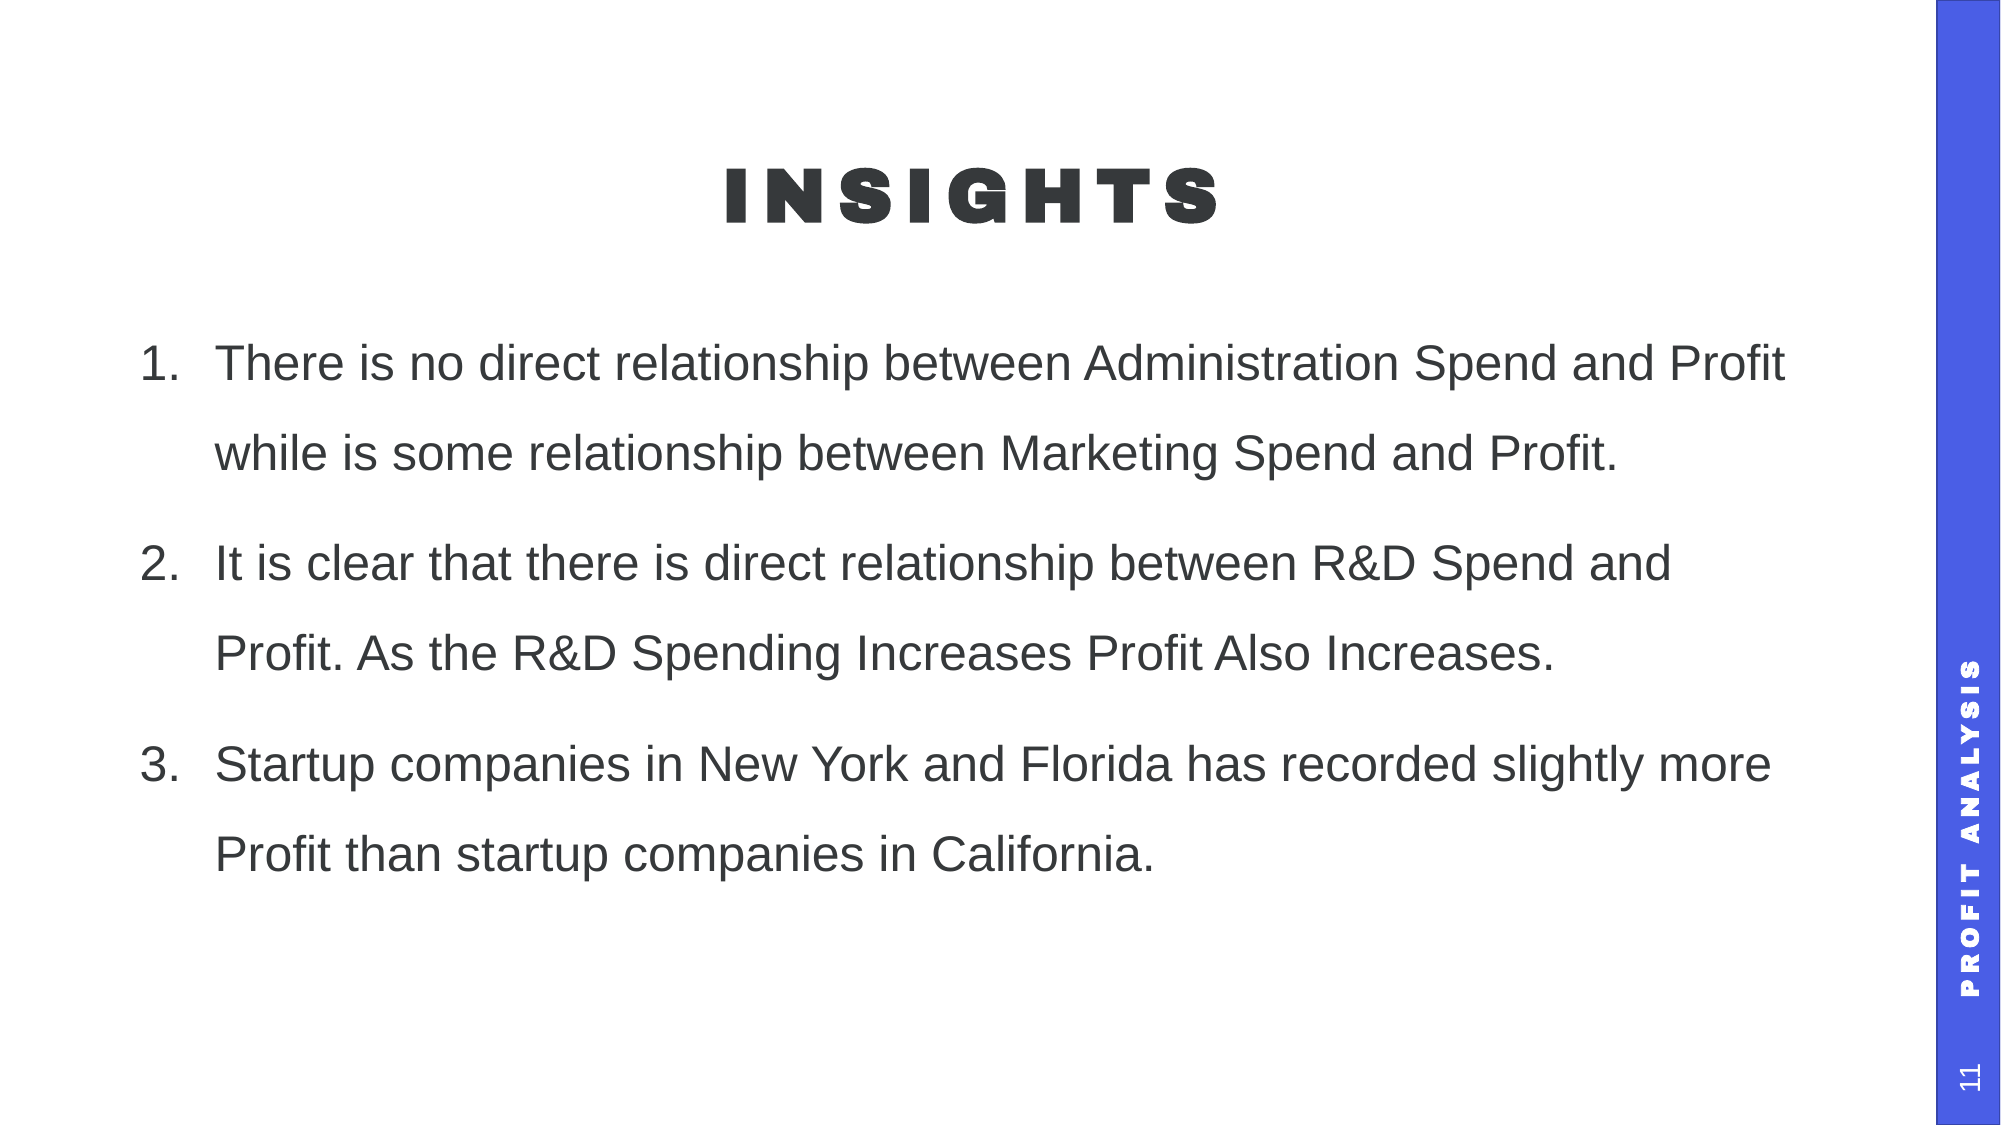

# INSIGHTS
There is no direct relationship between Administration Spend and Profit while is some relationship between Marketing Spend and Profit.
It is clear that there is direct relationship between R&D Spend and Profit. As the R&D Spending Increases Profit Also Increases.
Startup companies in New York and Florida has recorded slightly more Profit than startup companies in California.
Profit analysis
11